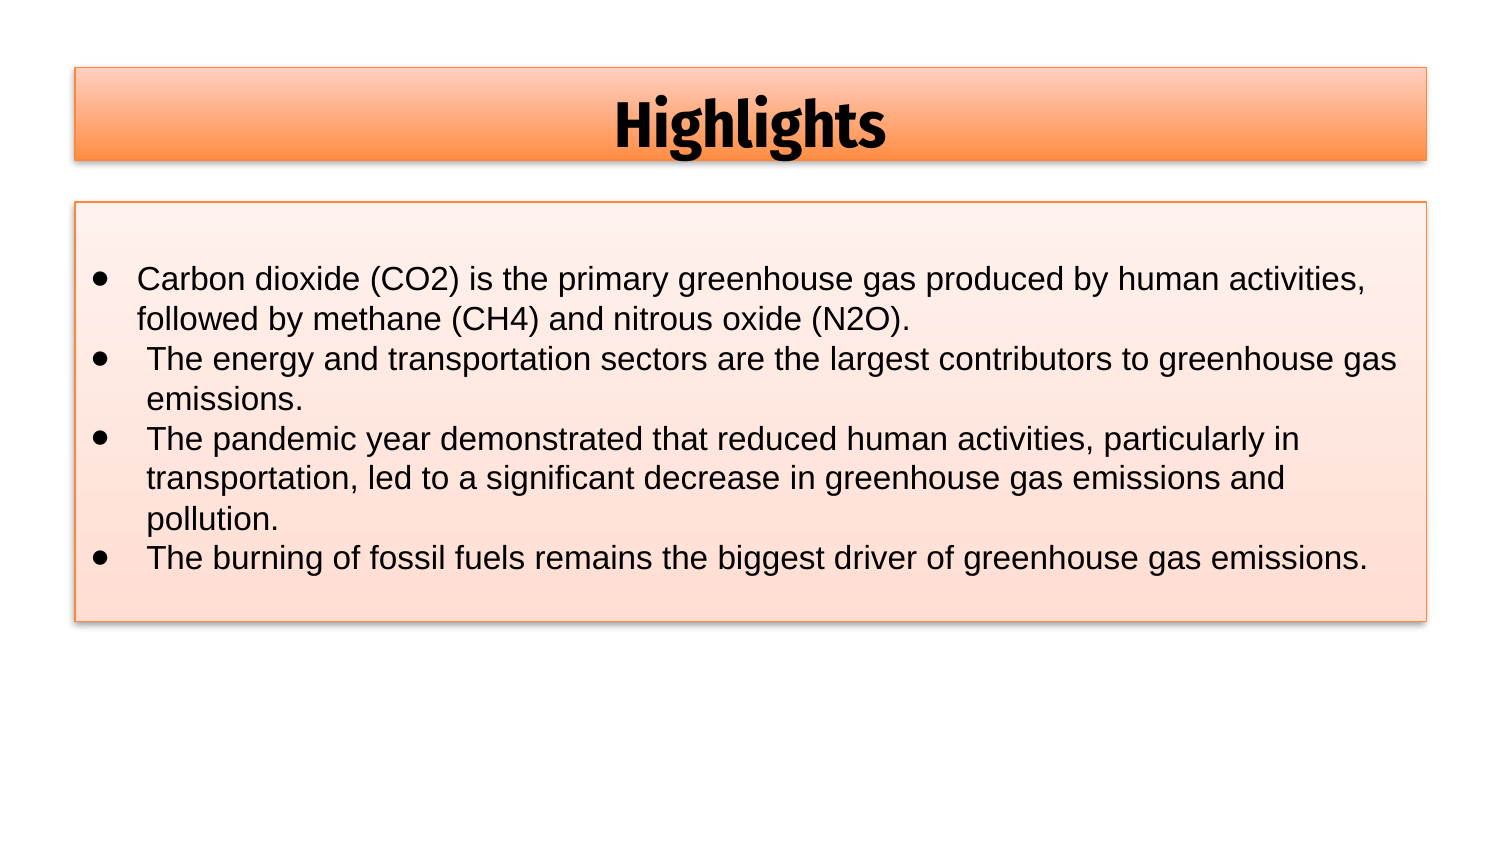

# Highlights

Carbon dioxide (CO2) is the primary greenhouse gas produced by human activities, followed by methane (CH4) and nitrous oxide (N2O).
The energy and transportation sectors are the largest contributors to greenhouse gas emissions.
The pandemic year demonstrated that reduced human activities, particularly in transportation, led to a significant decrease in greenhouse gas emissions and pollution.
The burning of fossil fuels remains the biggest driver of greenhouse gas emissions.